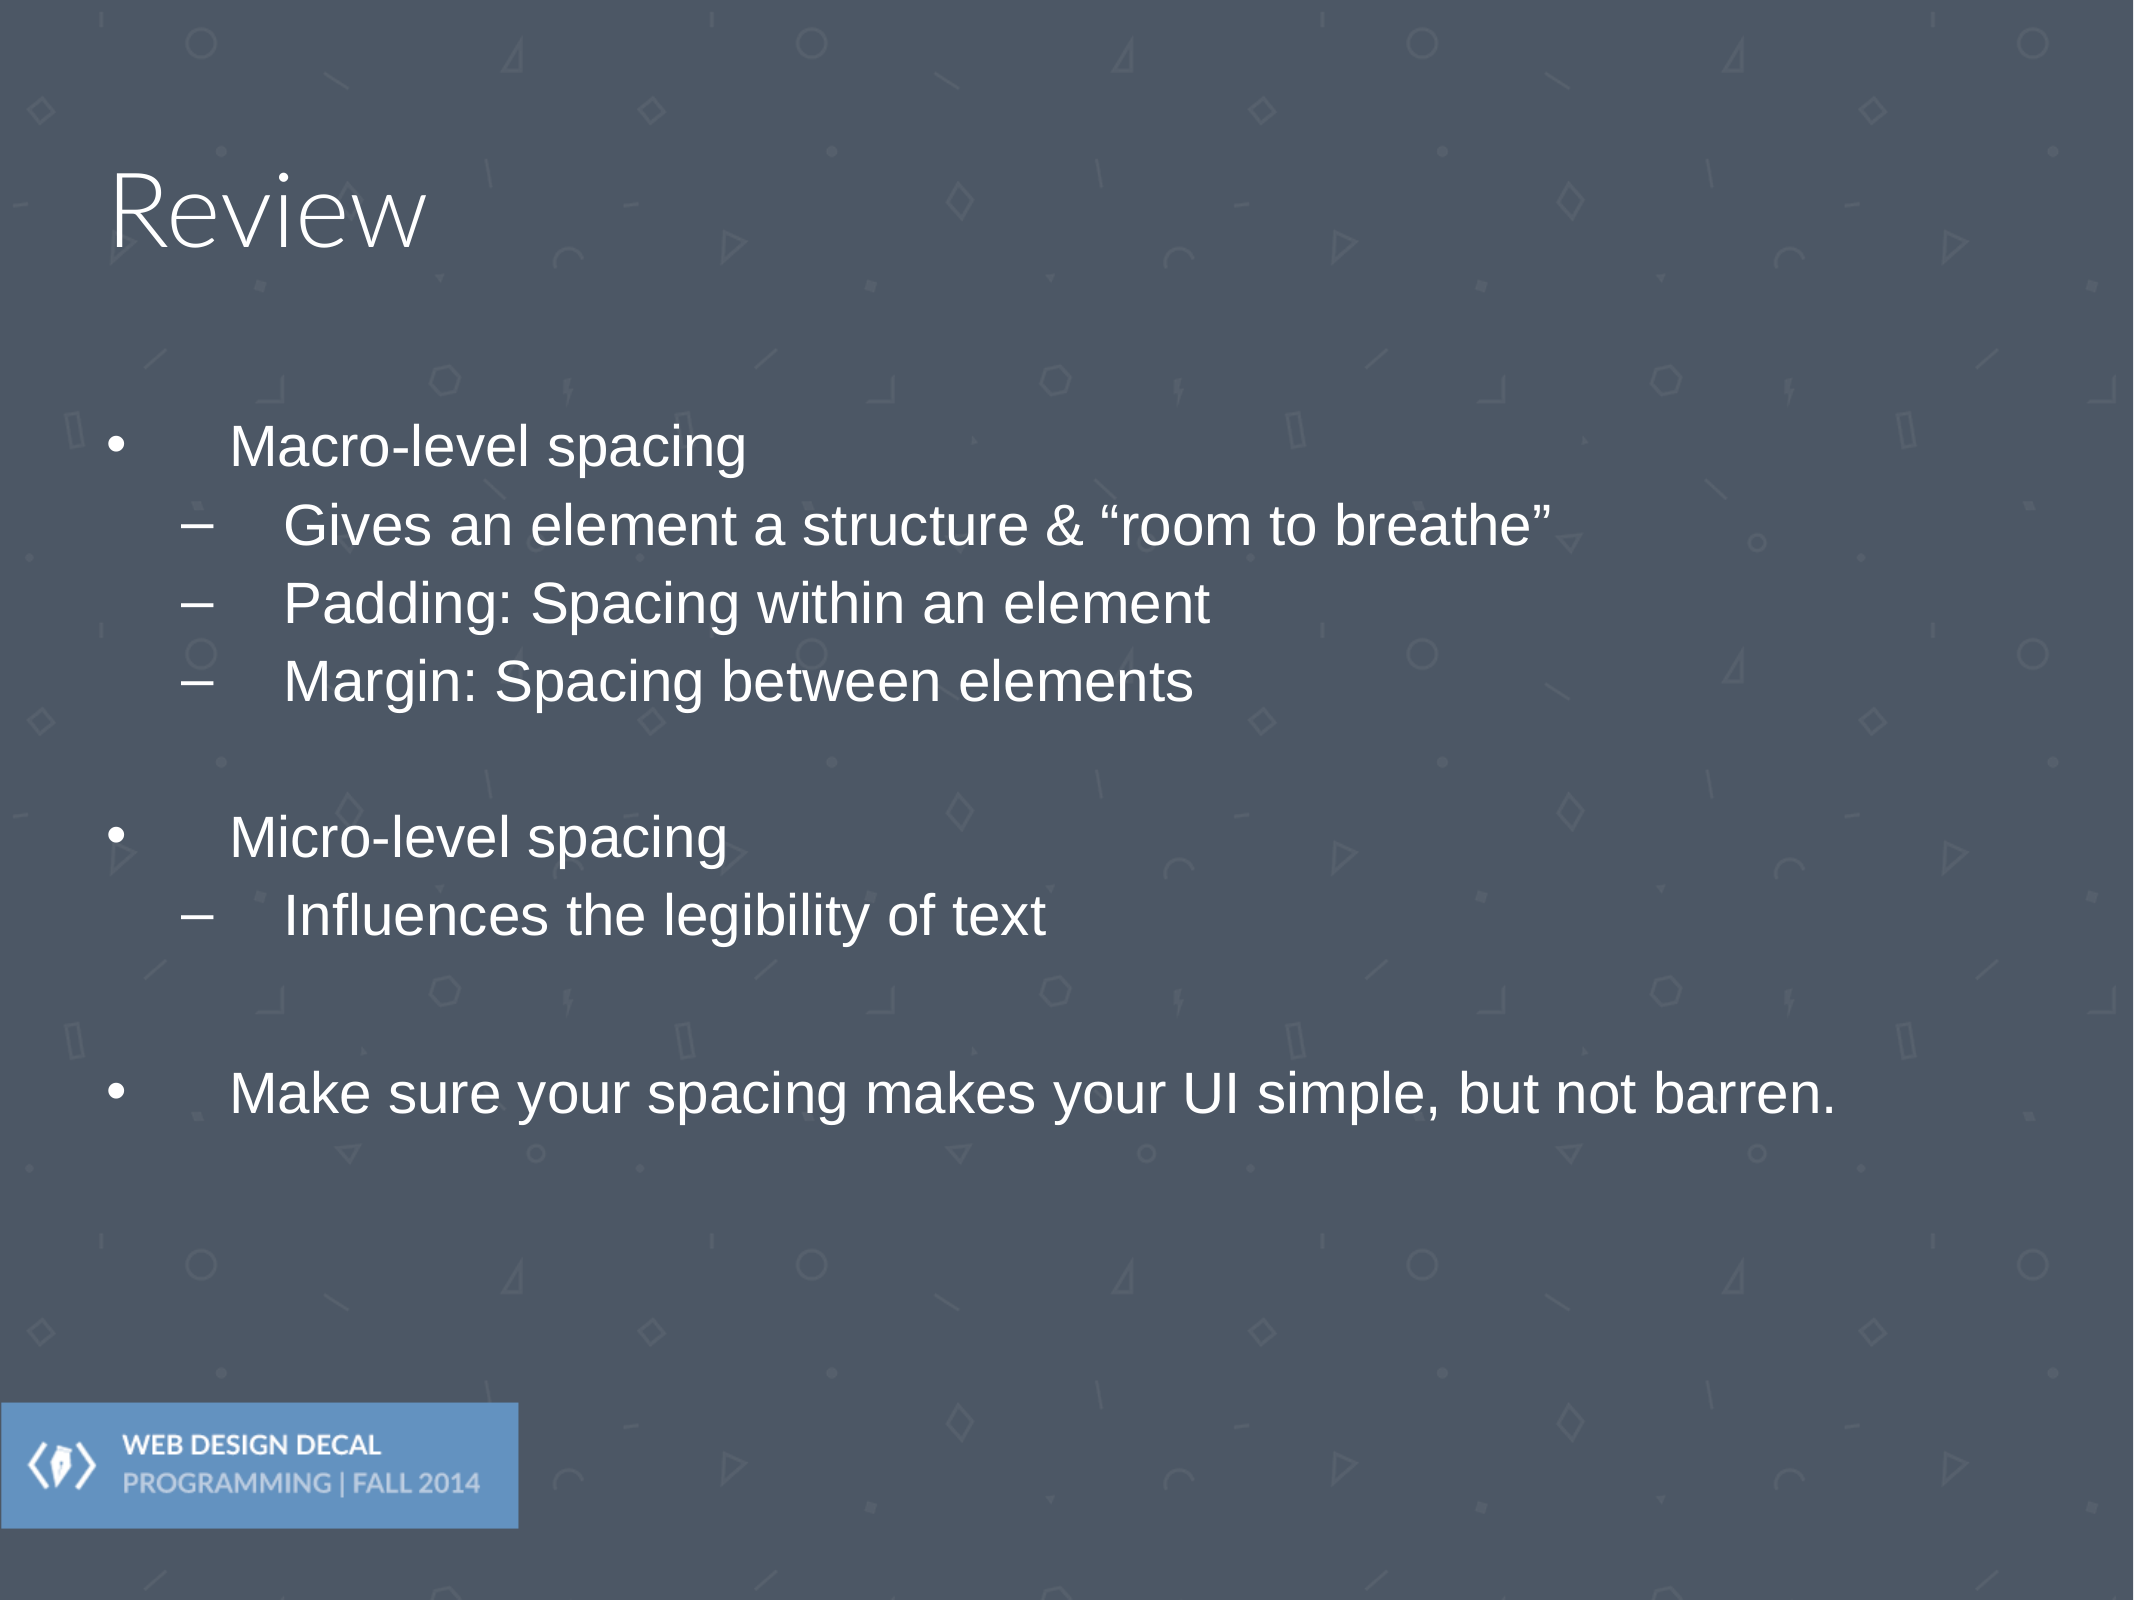

# Review
Macro-level spacing
Gives an element a structure & “room to breathe”
Padding: Spacing within an element
Margin: Spacing between elements

Micro-level spacing
Influences the legibility of text

Make sure your spacing makes your UI simple, but not barren.